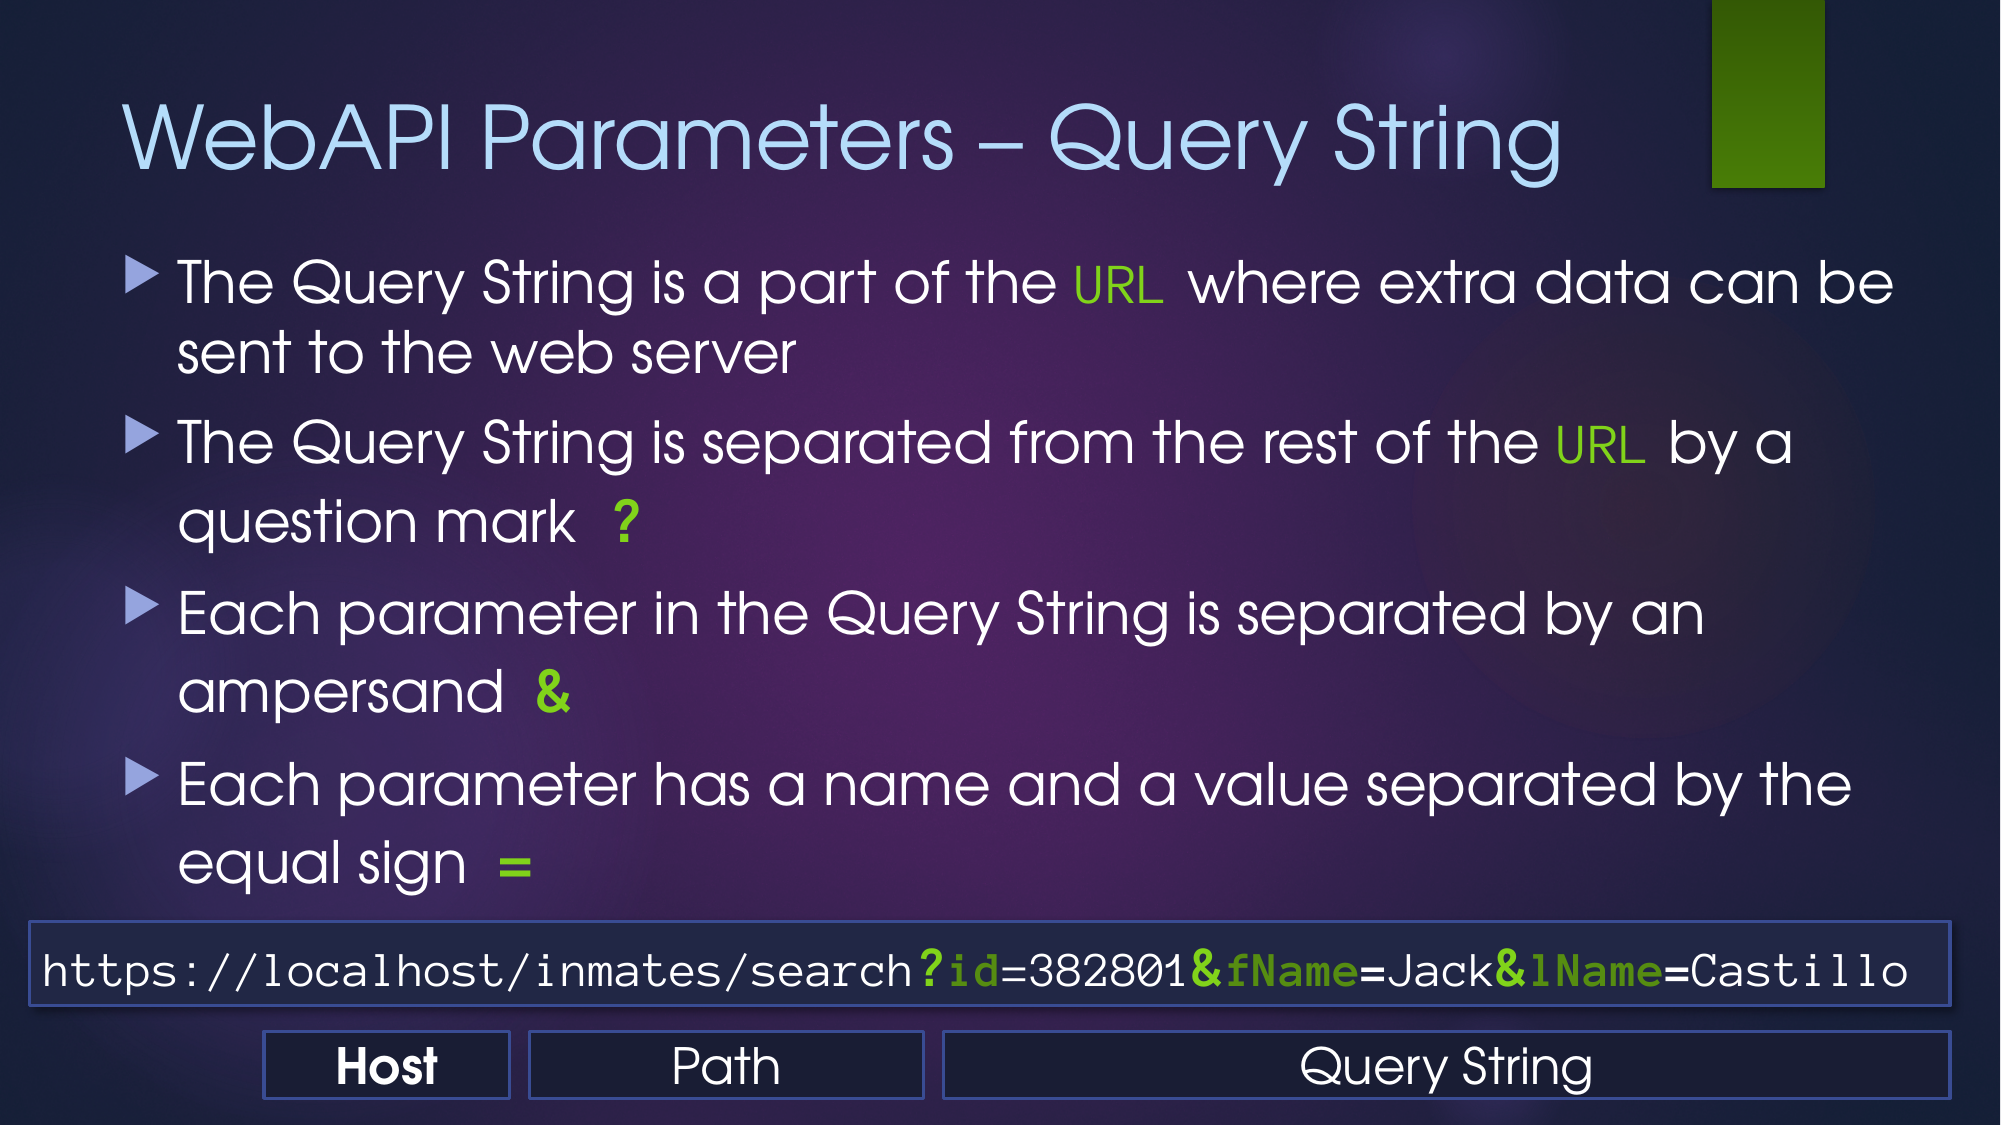

# WebAPI Parameters – Query String
The Query String is a part of the URL where extra data can be sent to the web server
The Query String is separated from the rest of the URL by a question mark  ?
Each parameter in the Query String is separated by an ampersand  &
Each parameter has a name and a value separated by the equal sign  =
https://localhost/inmates/search?id=382801&fName=Jack&lName=Castillo
Query String
Path
Host